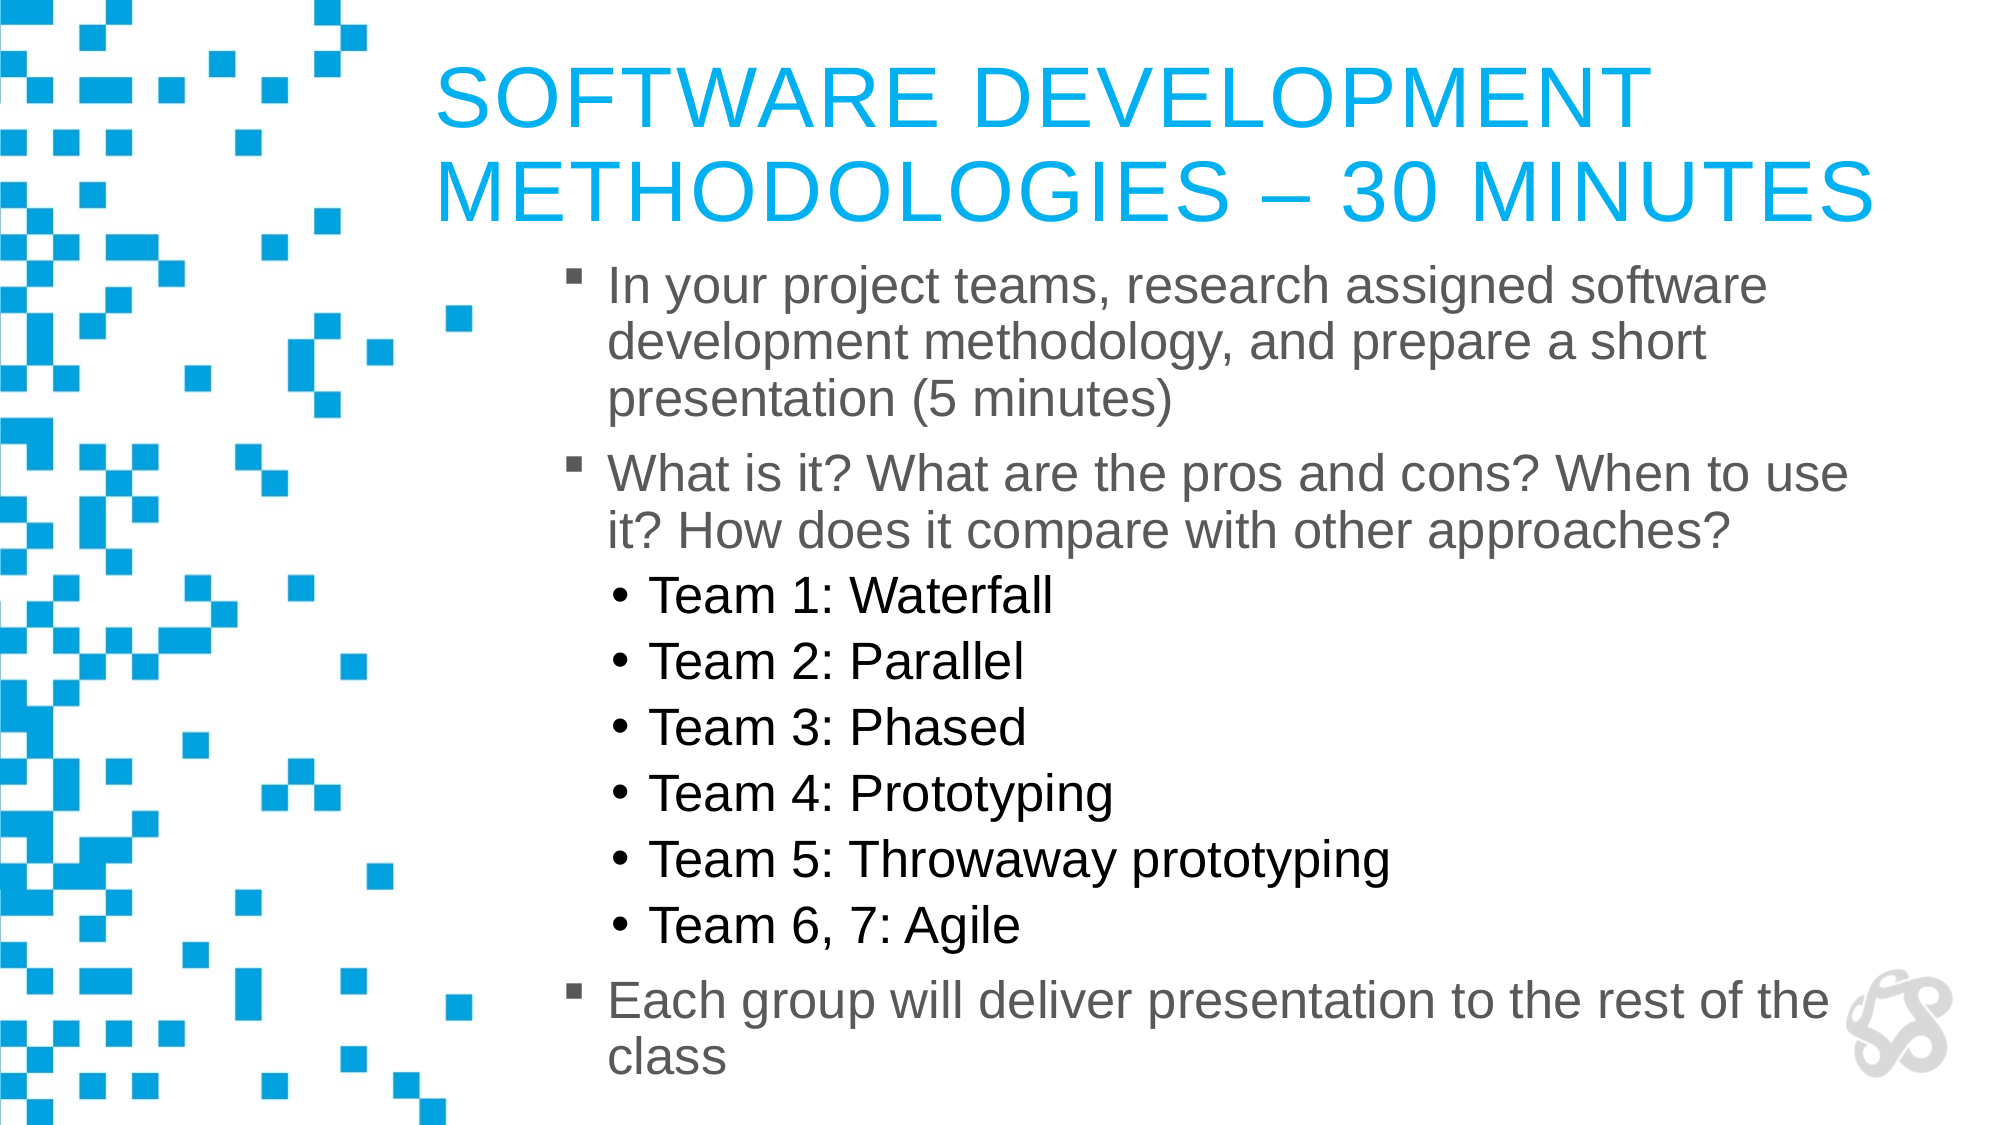

# Software Development Methodologies – 30 minutes
In your project teams, research assigned software development methodology, and prepare a short presentation (5 minutes)
What is it? What are the pros and cons? When to use it? How does it compare with other approaches?
Team 1: Waterfall
Team 2: Parallel
Team 3: Phased
Team 4: Prototyping
Team 5: Throwaway prototyping
Team 6, 7: Agile
Each group will deliver presentation to the rest of the class